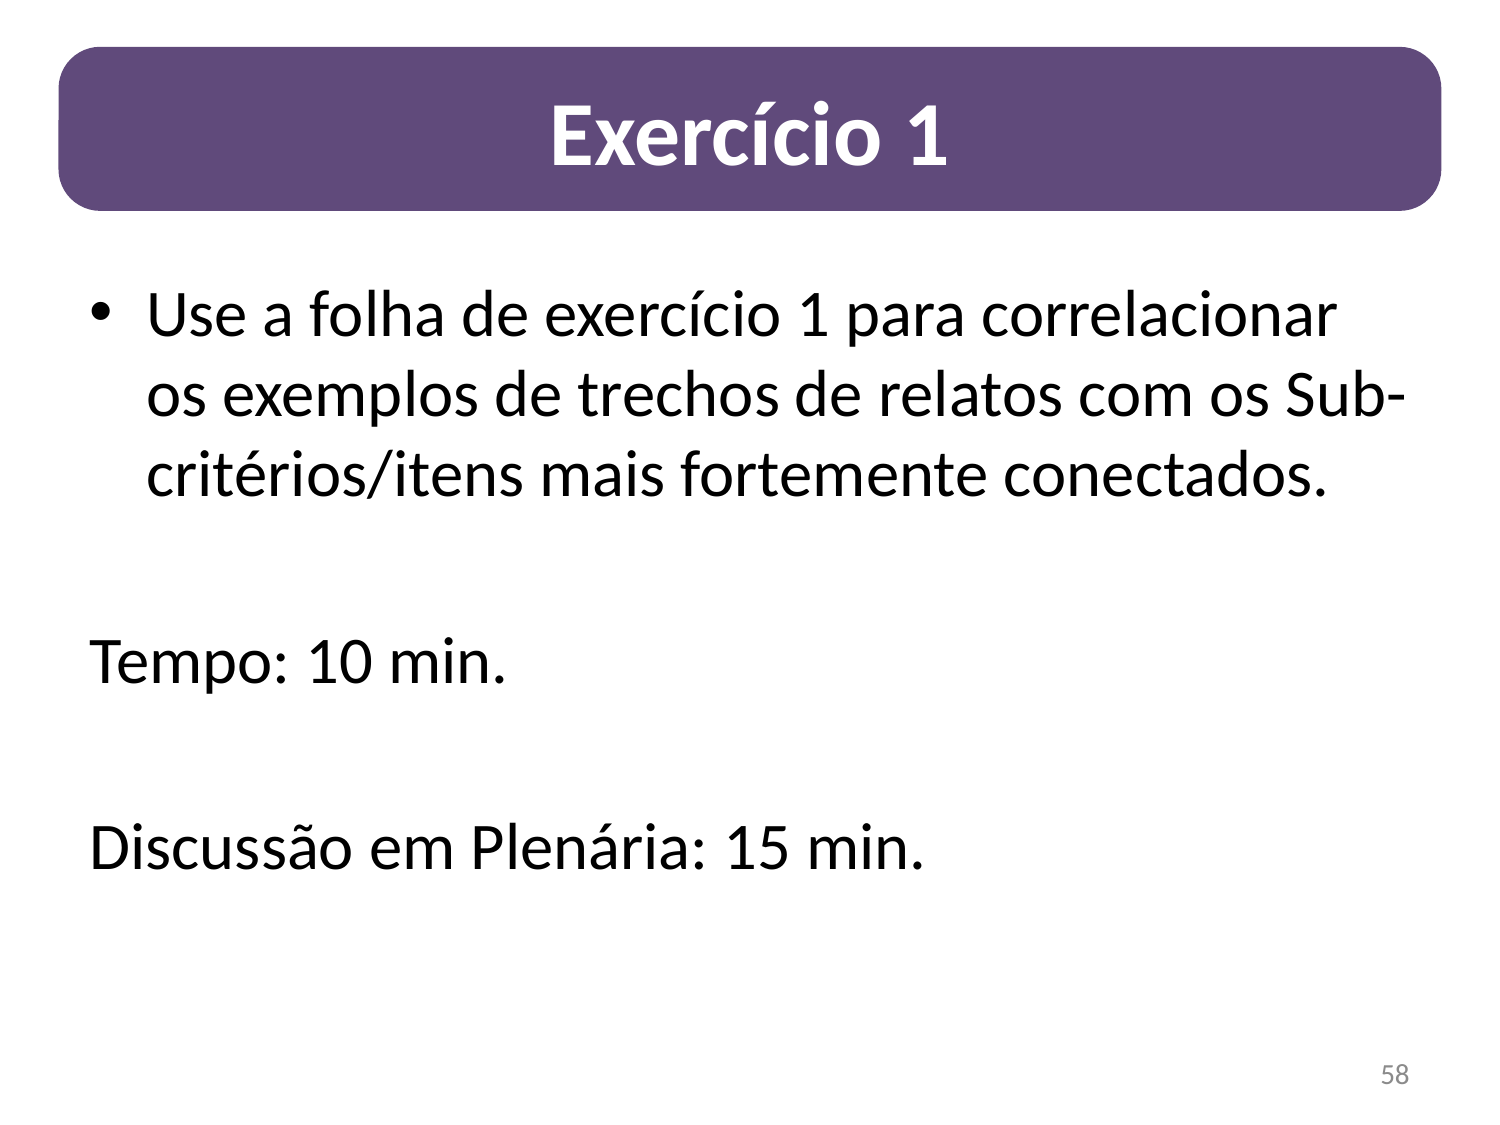

Exercício 1
Use a folha de exercício 1 para correlacionar os exemplos de trechos de relatos com os Sub- critérios/itens mais fortemente conectados.

Tempo: 10 min.

Discussão em Plenária: 15 min.
58